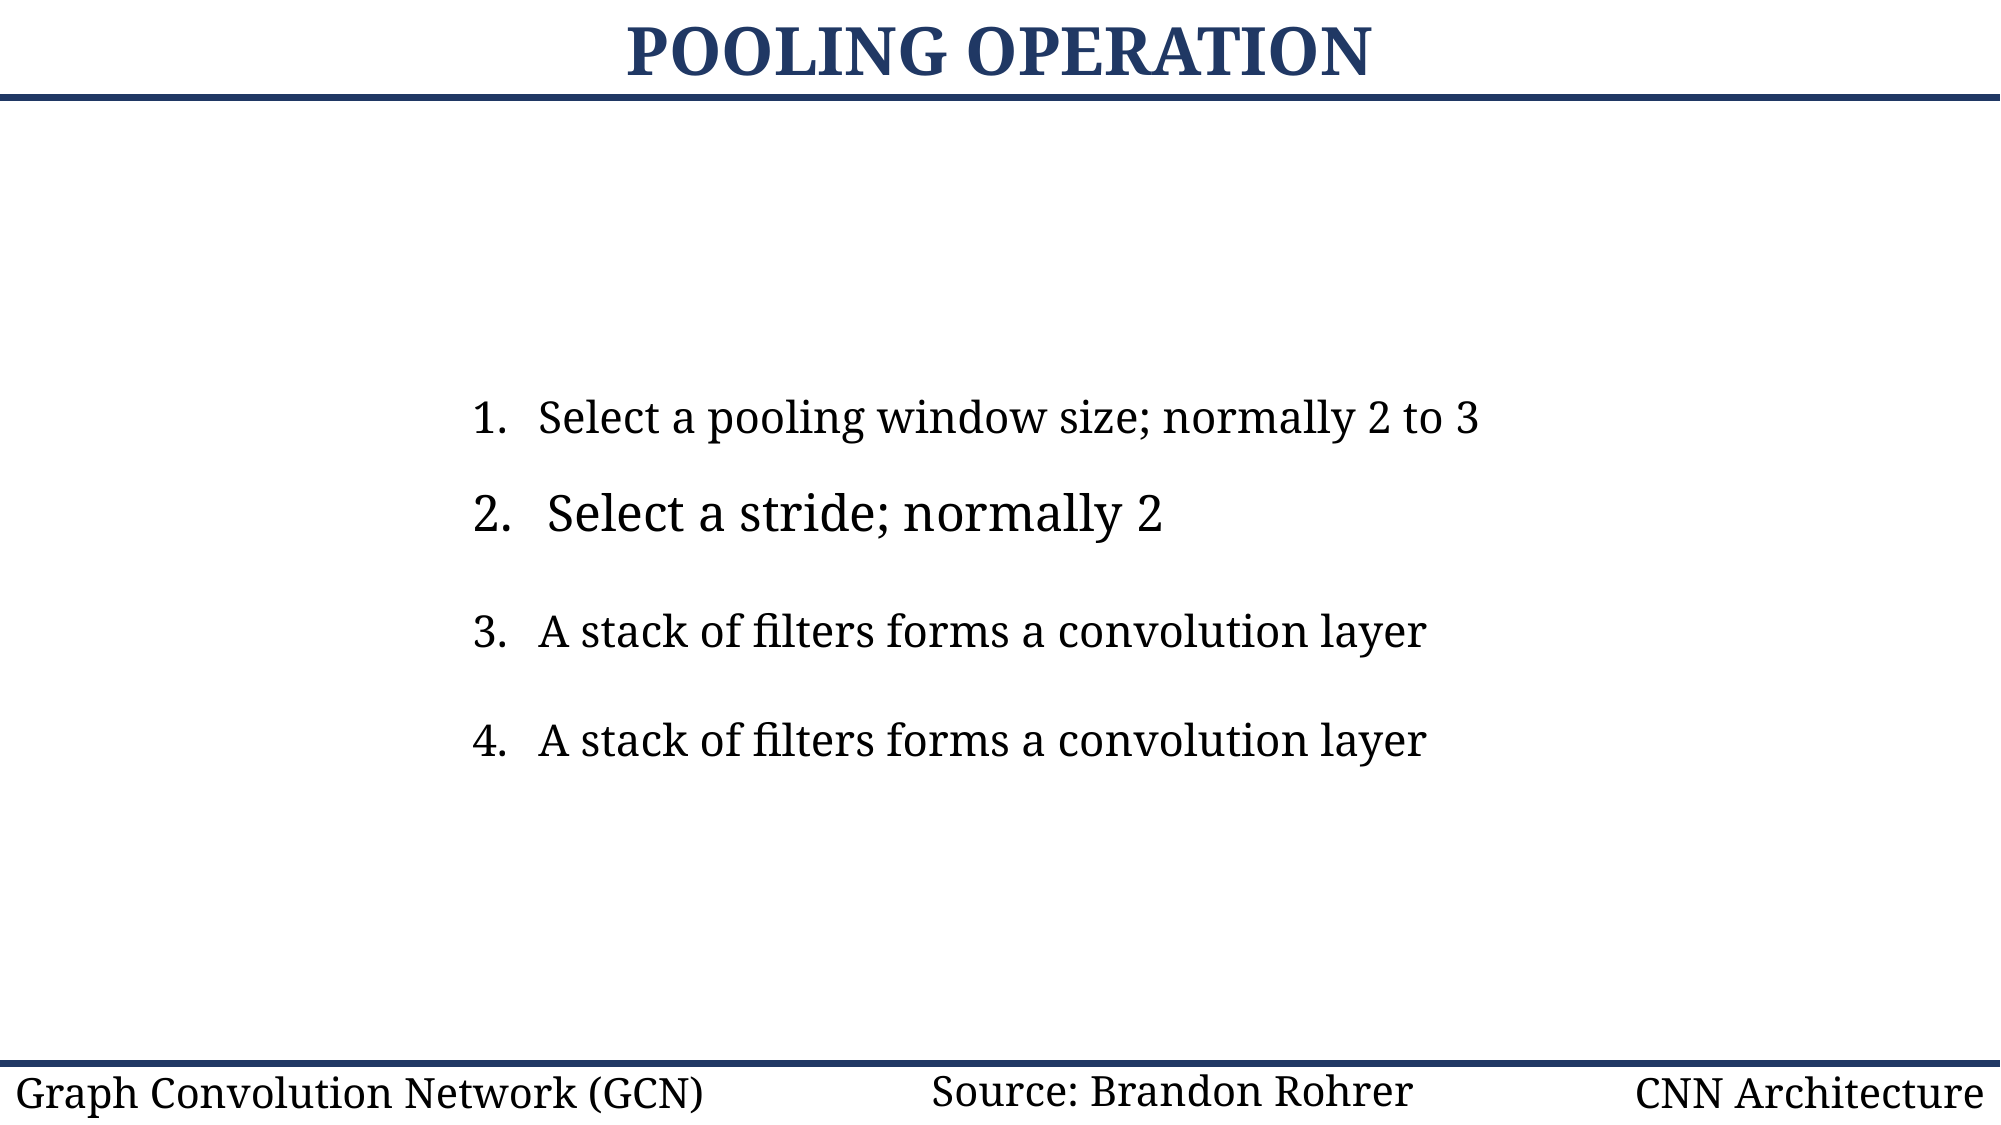

# POOLING OPERATION
Select a pooling window size; normally 2 to 3
Select a stride; normally 2
A stack of filters forms a convolution layer
A stack of filters forms a convolution layer
Source: Brandon Rohrer
Graph Convolution Network (GCN)
CNN Architecture